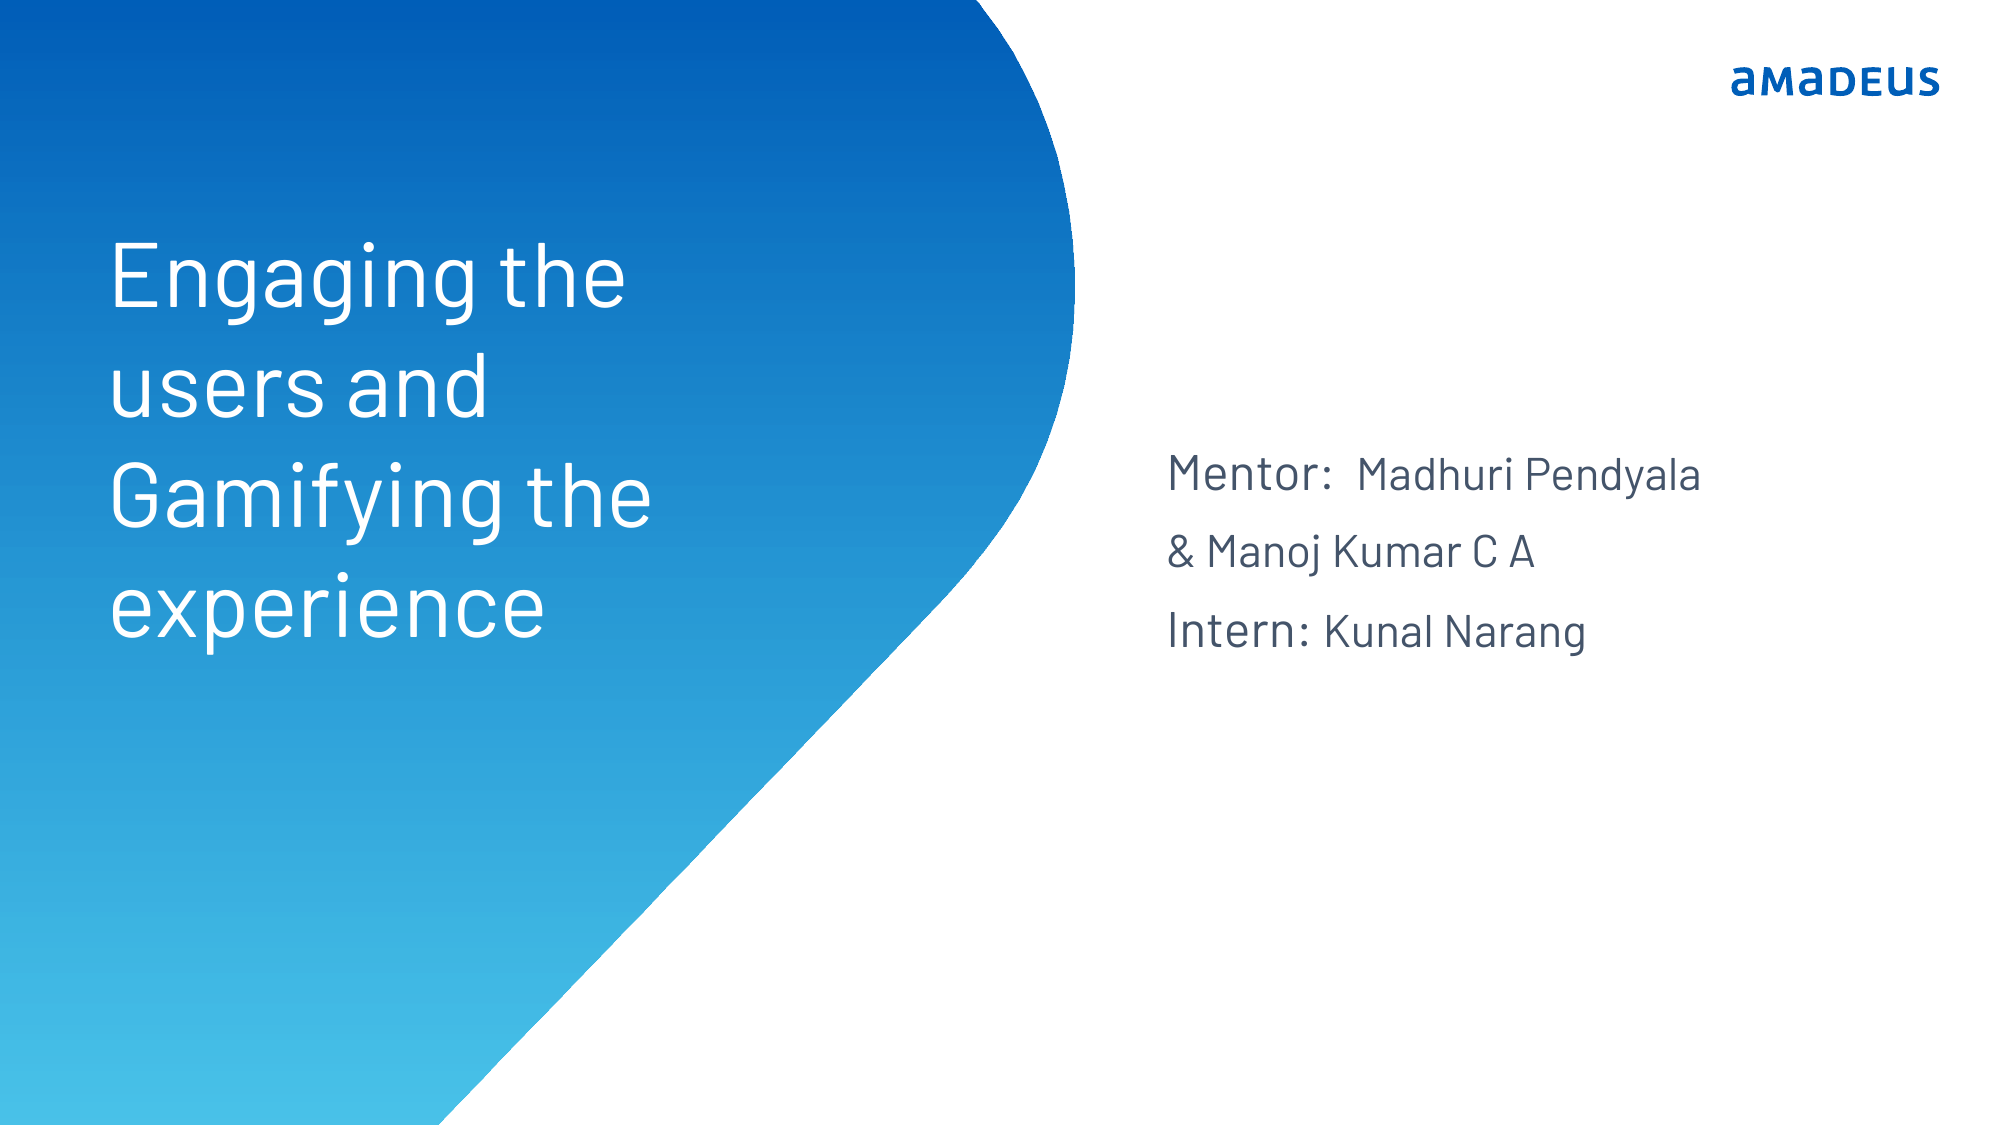

265ced1609a17cf1a5979880a2ad364653895ae8
Engaging the users and
Gamifying the
experience

Mentor:  Madhuri Pendyala
& Manoj Kumar C A
Intern: Kunal Narang